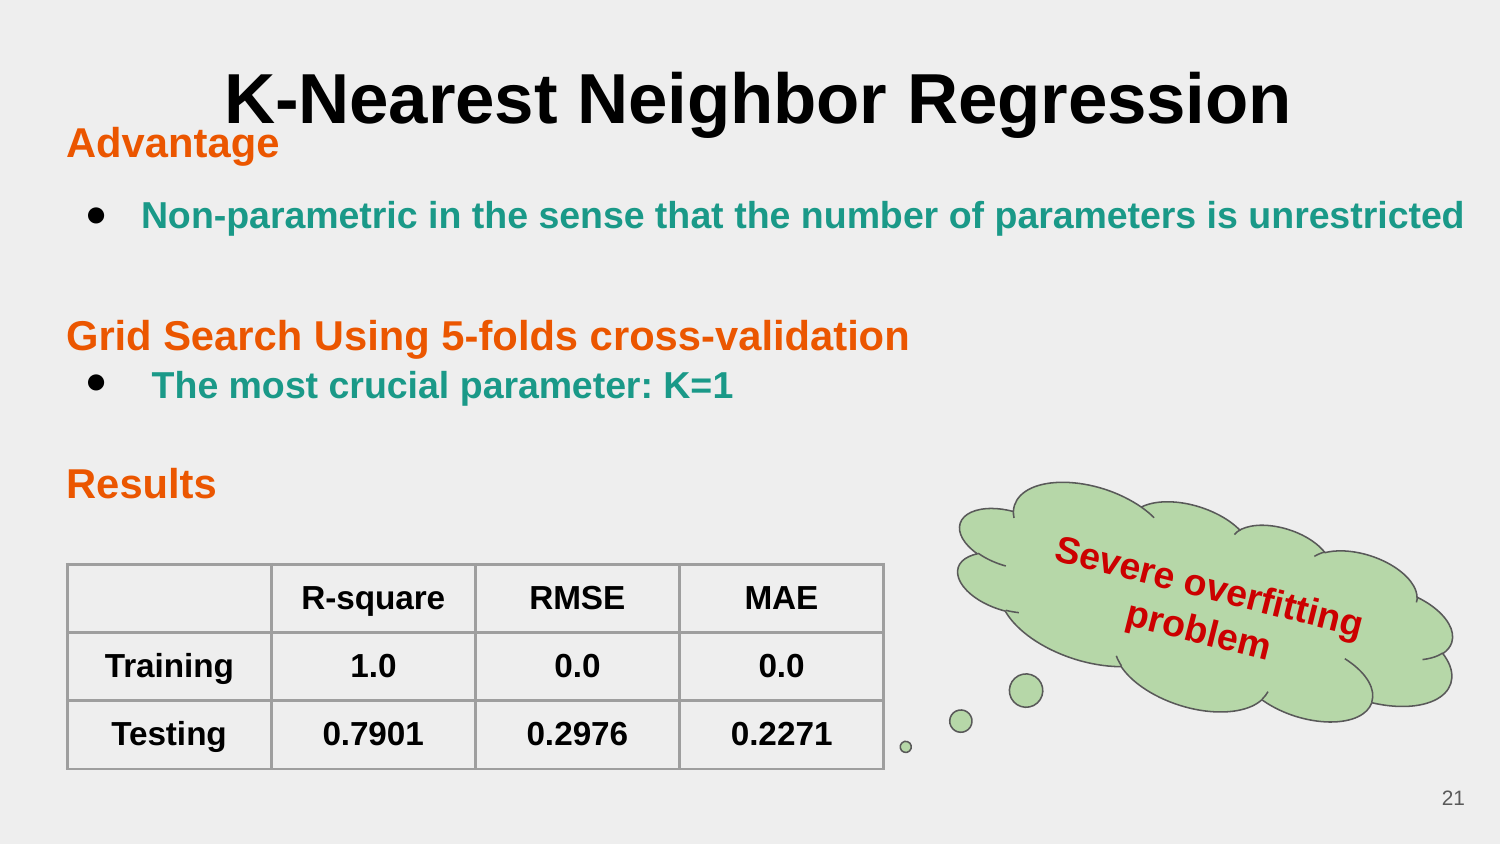

# K-Nearest Neighbor Regression
Advantage
Non-parametric in the sense that the number of parameters is unrestricted

Grid Search Using 5-folds cross-validation
 The most crucial parameter: K=1

Results

Severe overfitting problem
|  | R-square | RMSE | MAE |
| --- | --- | --- | --- |
| Training | 1.0 | 0.0 | 0.0 |
| Testing | 0.7901 | 0.2976 | 0.2271 |
21